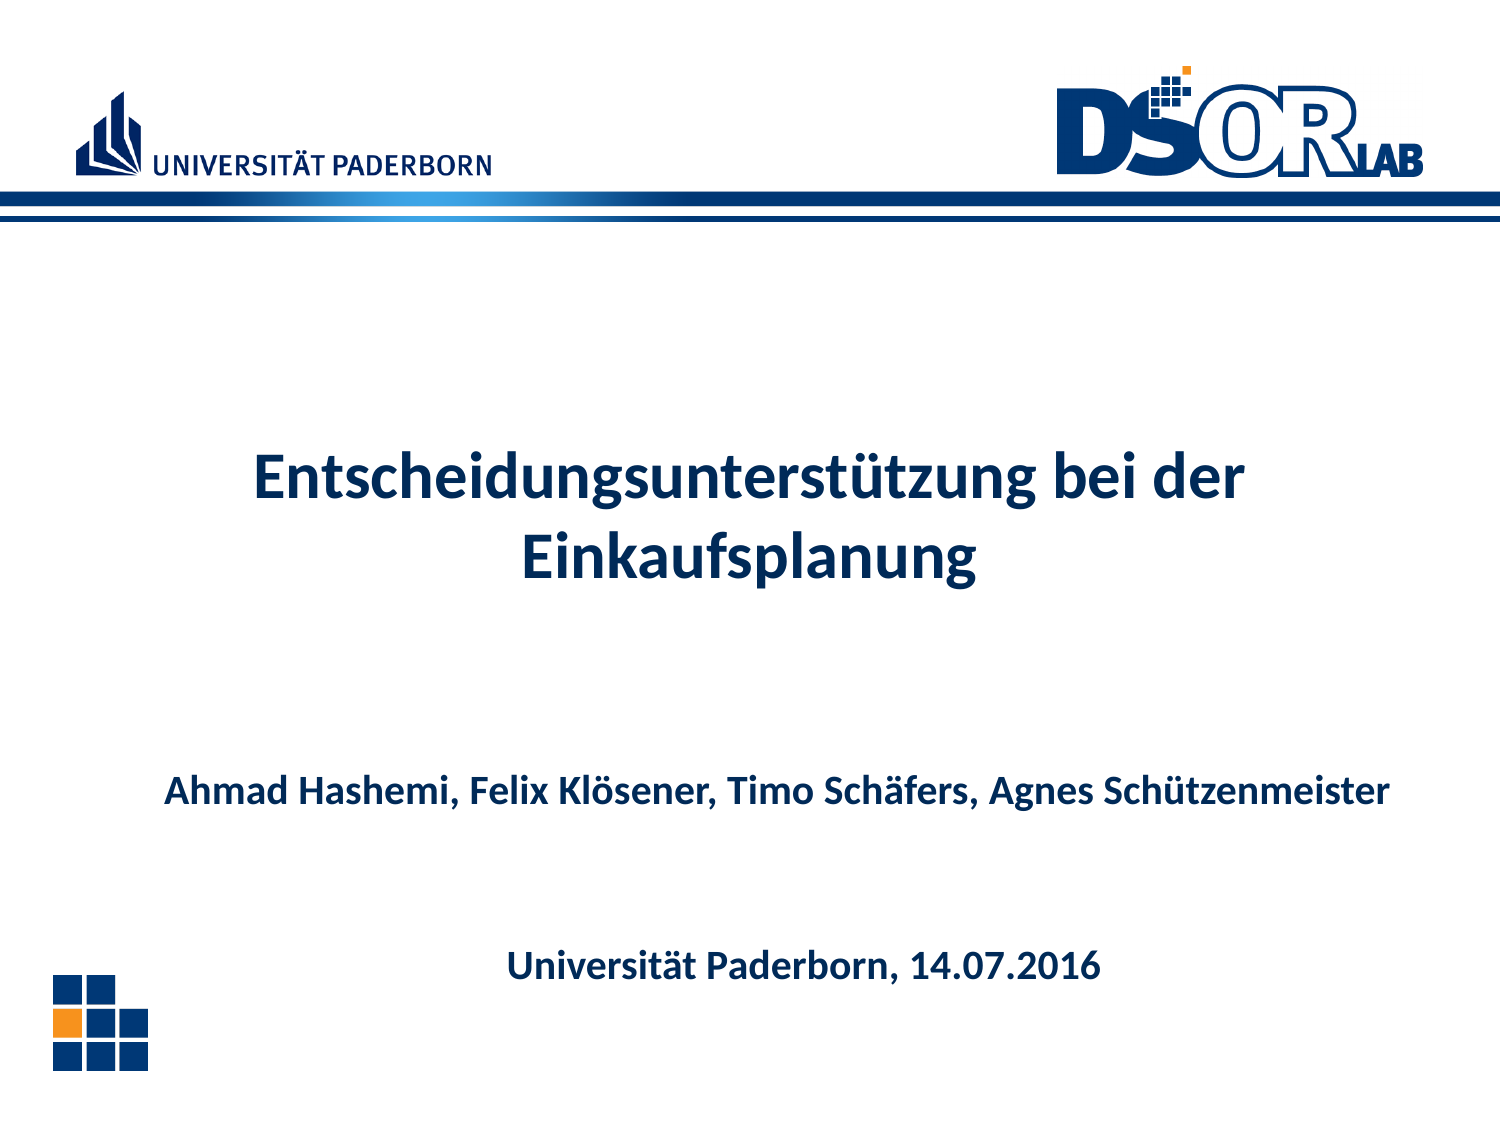

Entscheidungsunterstützung bei der Einkaufsplanung
Ahmad Hashemi, Felix Klösener, Timo Schäfers, Agnes Schützenmeister

Universität Paderborn, 14.07.2016